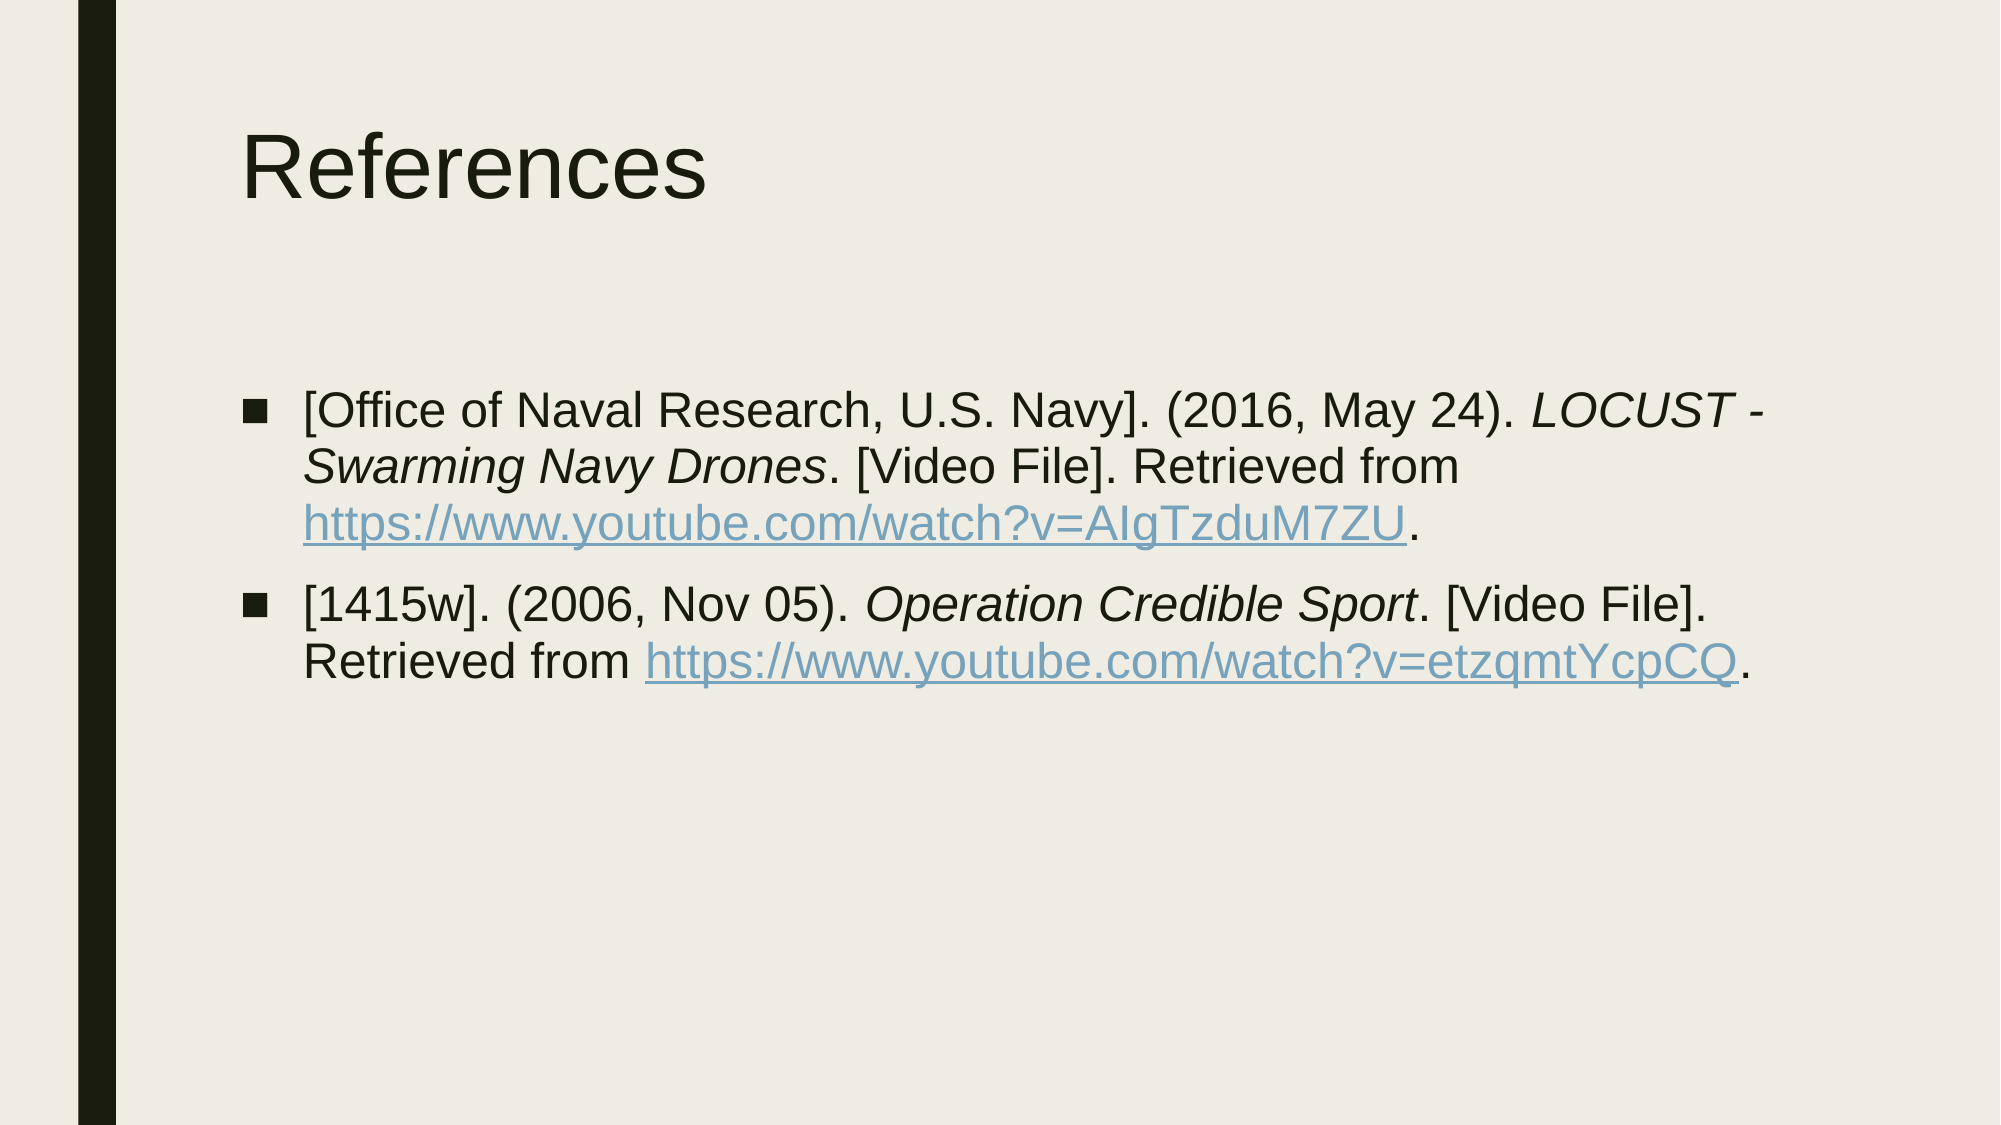

# References
[Office of Naval Research, U.S. Navy]. (2016, May 24). LOCUST - Swarming Navy Drones. [Video File]. Retrieved from https://www.youtube.com/watch?v=AIgTzduM7ZU.
[1415w]. (2006, Nov 05). Operation Credible Sport. [Video File]. Retrieved from https://www.youtube.com/watch?v=etzqmtYcpCQ.